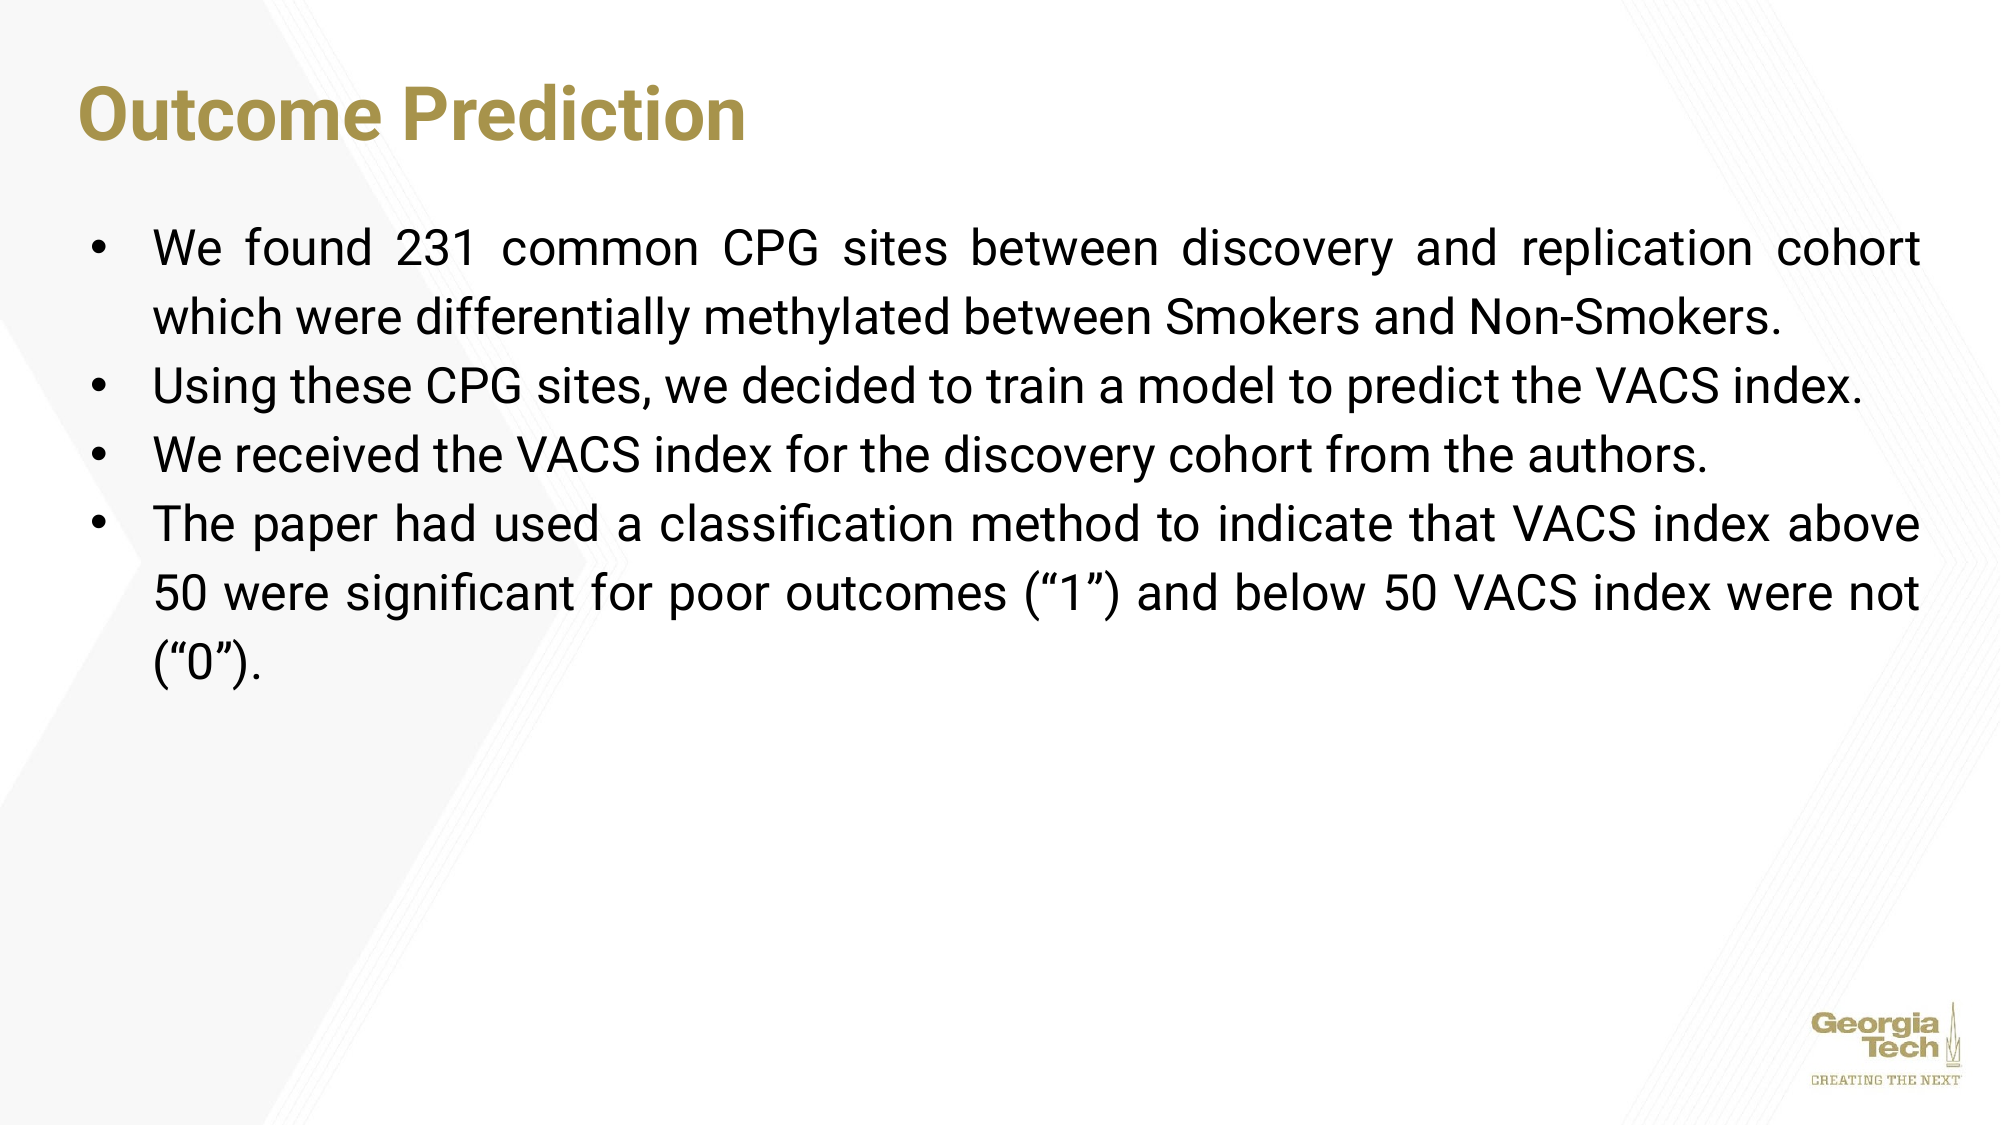

# Outcome Prediction
We found 231 common CPG sites between discovery and replication cohort which were differentially methylated between Smokers and Non-Smokers.
Using these CPG sites, we decided to train a model to predict the VACS index.
We received the VACS index for the discovery cohort from the authors.
The paper had used a classification method to indicate that VACS index above 50 were significant for poor outcomes (“1”) and below 50 VACS index were not (“0”).